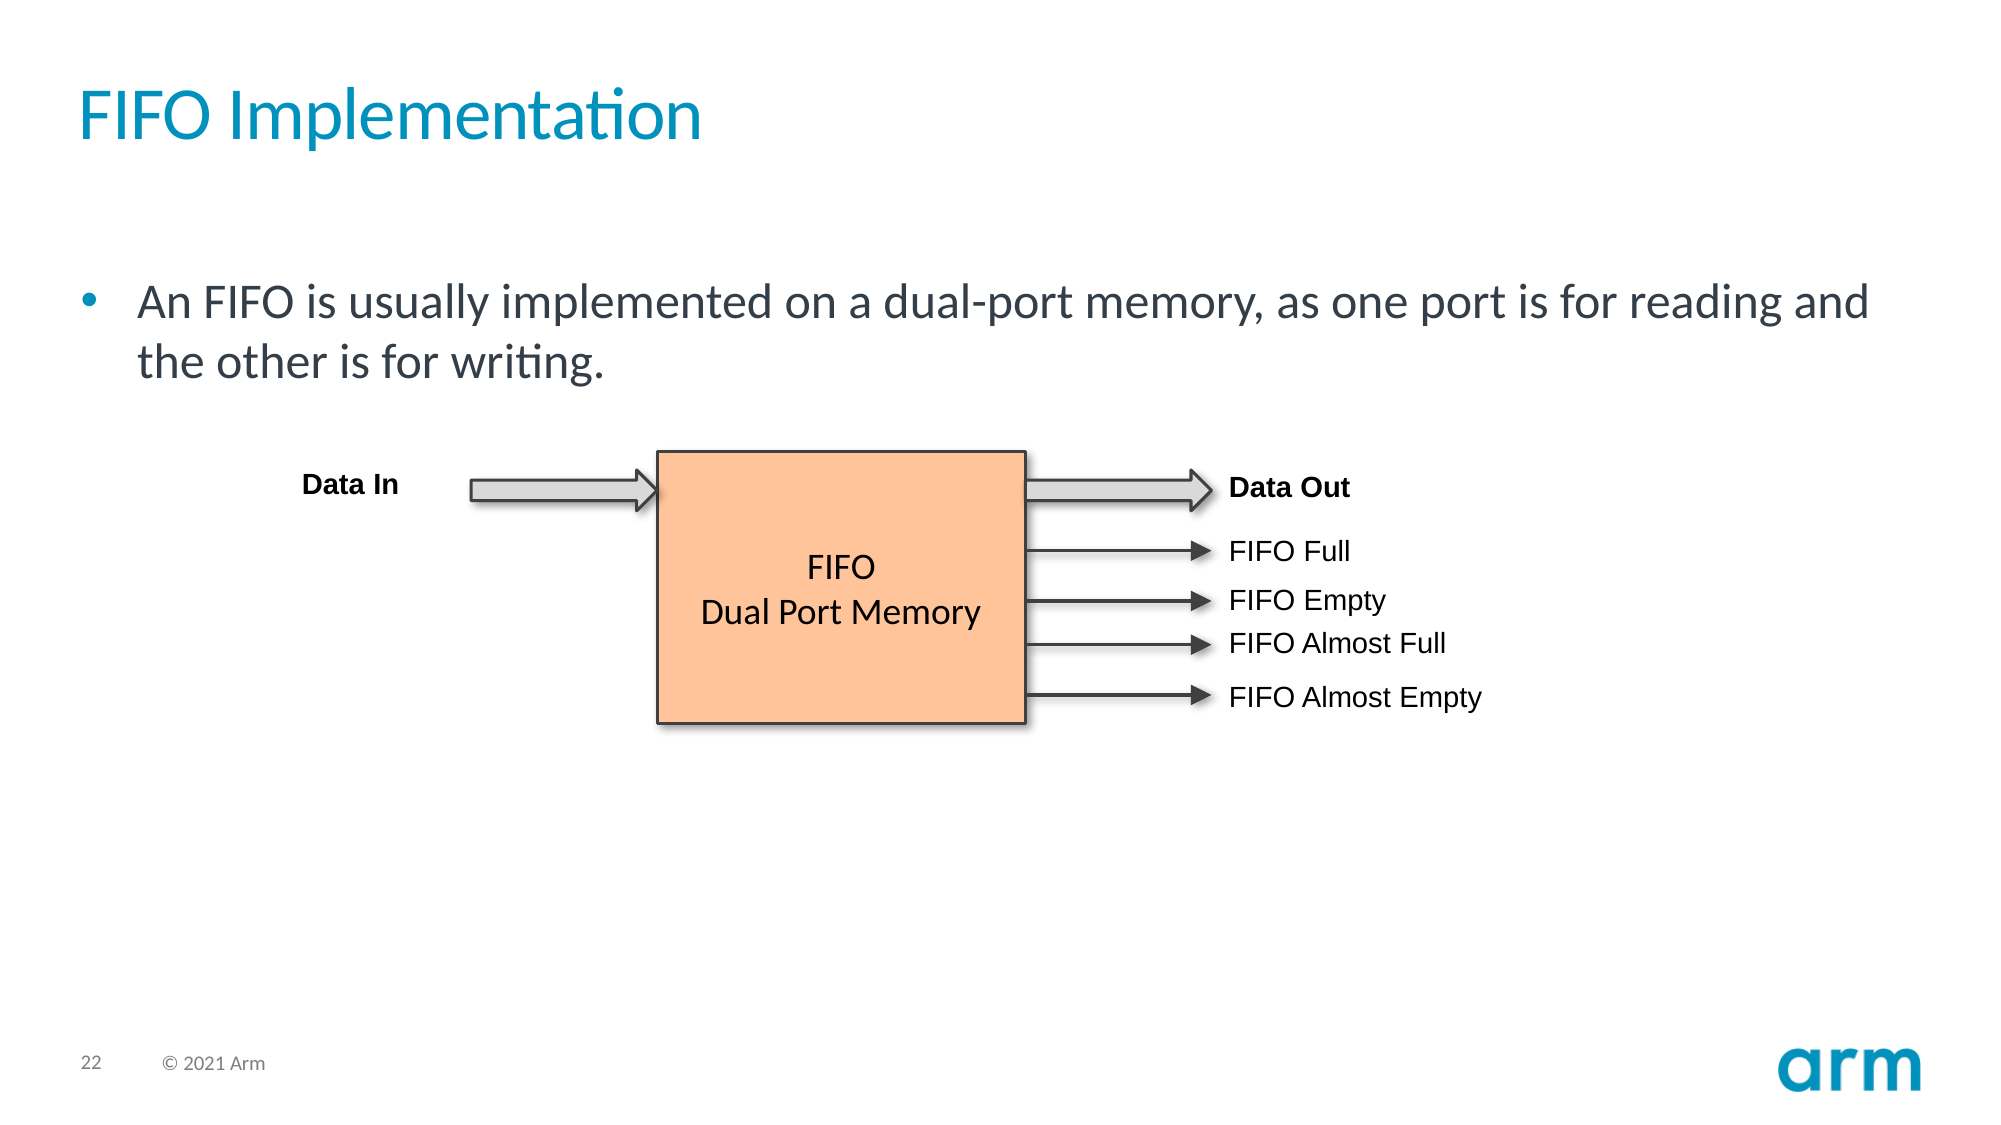

# FIFO Implementation
An FIFO is usually implemented on a dual-port memory, as one port is for reading and the other is for writing.
FIFO
Dual Port Memory
Data In
Data Out

FIFO Full
FIFO Empty
FIFO Almost Full
FIFO Almost Empty